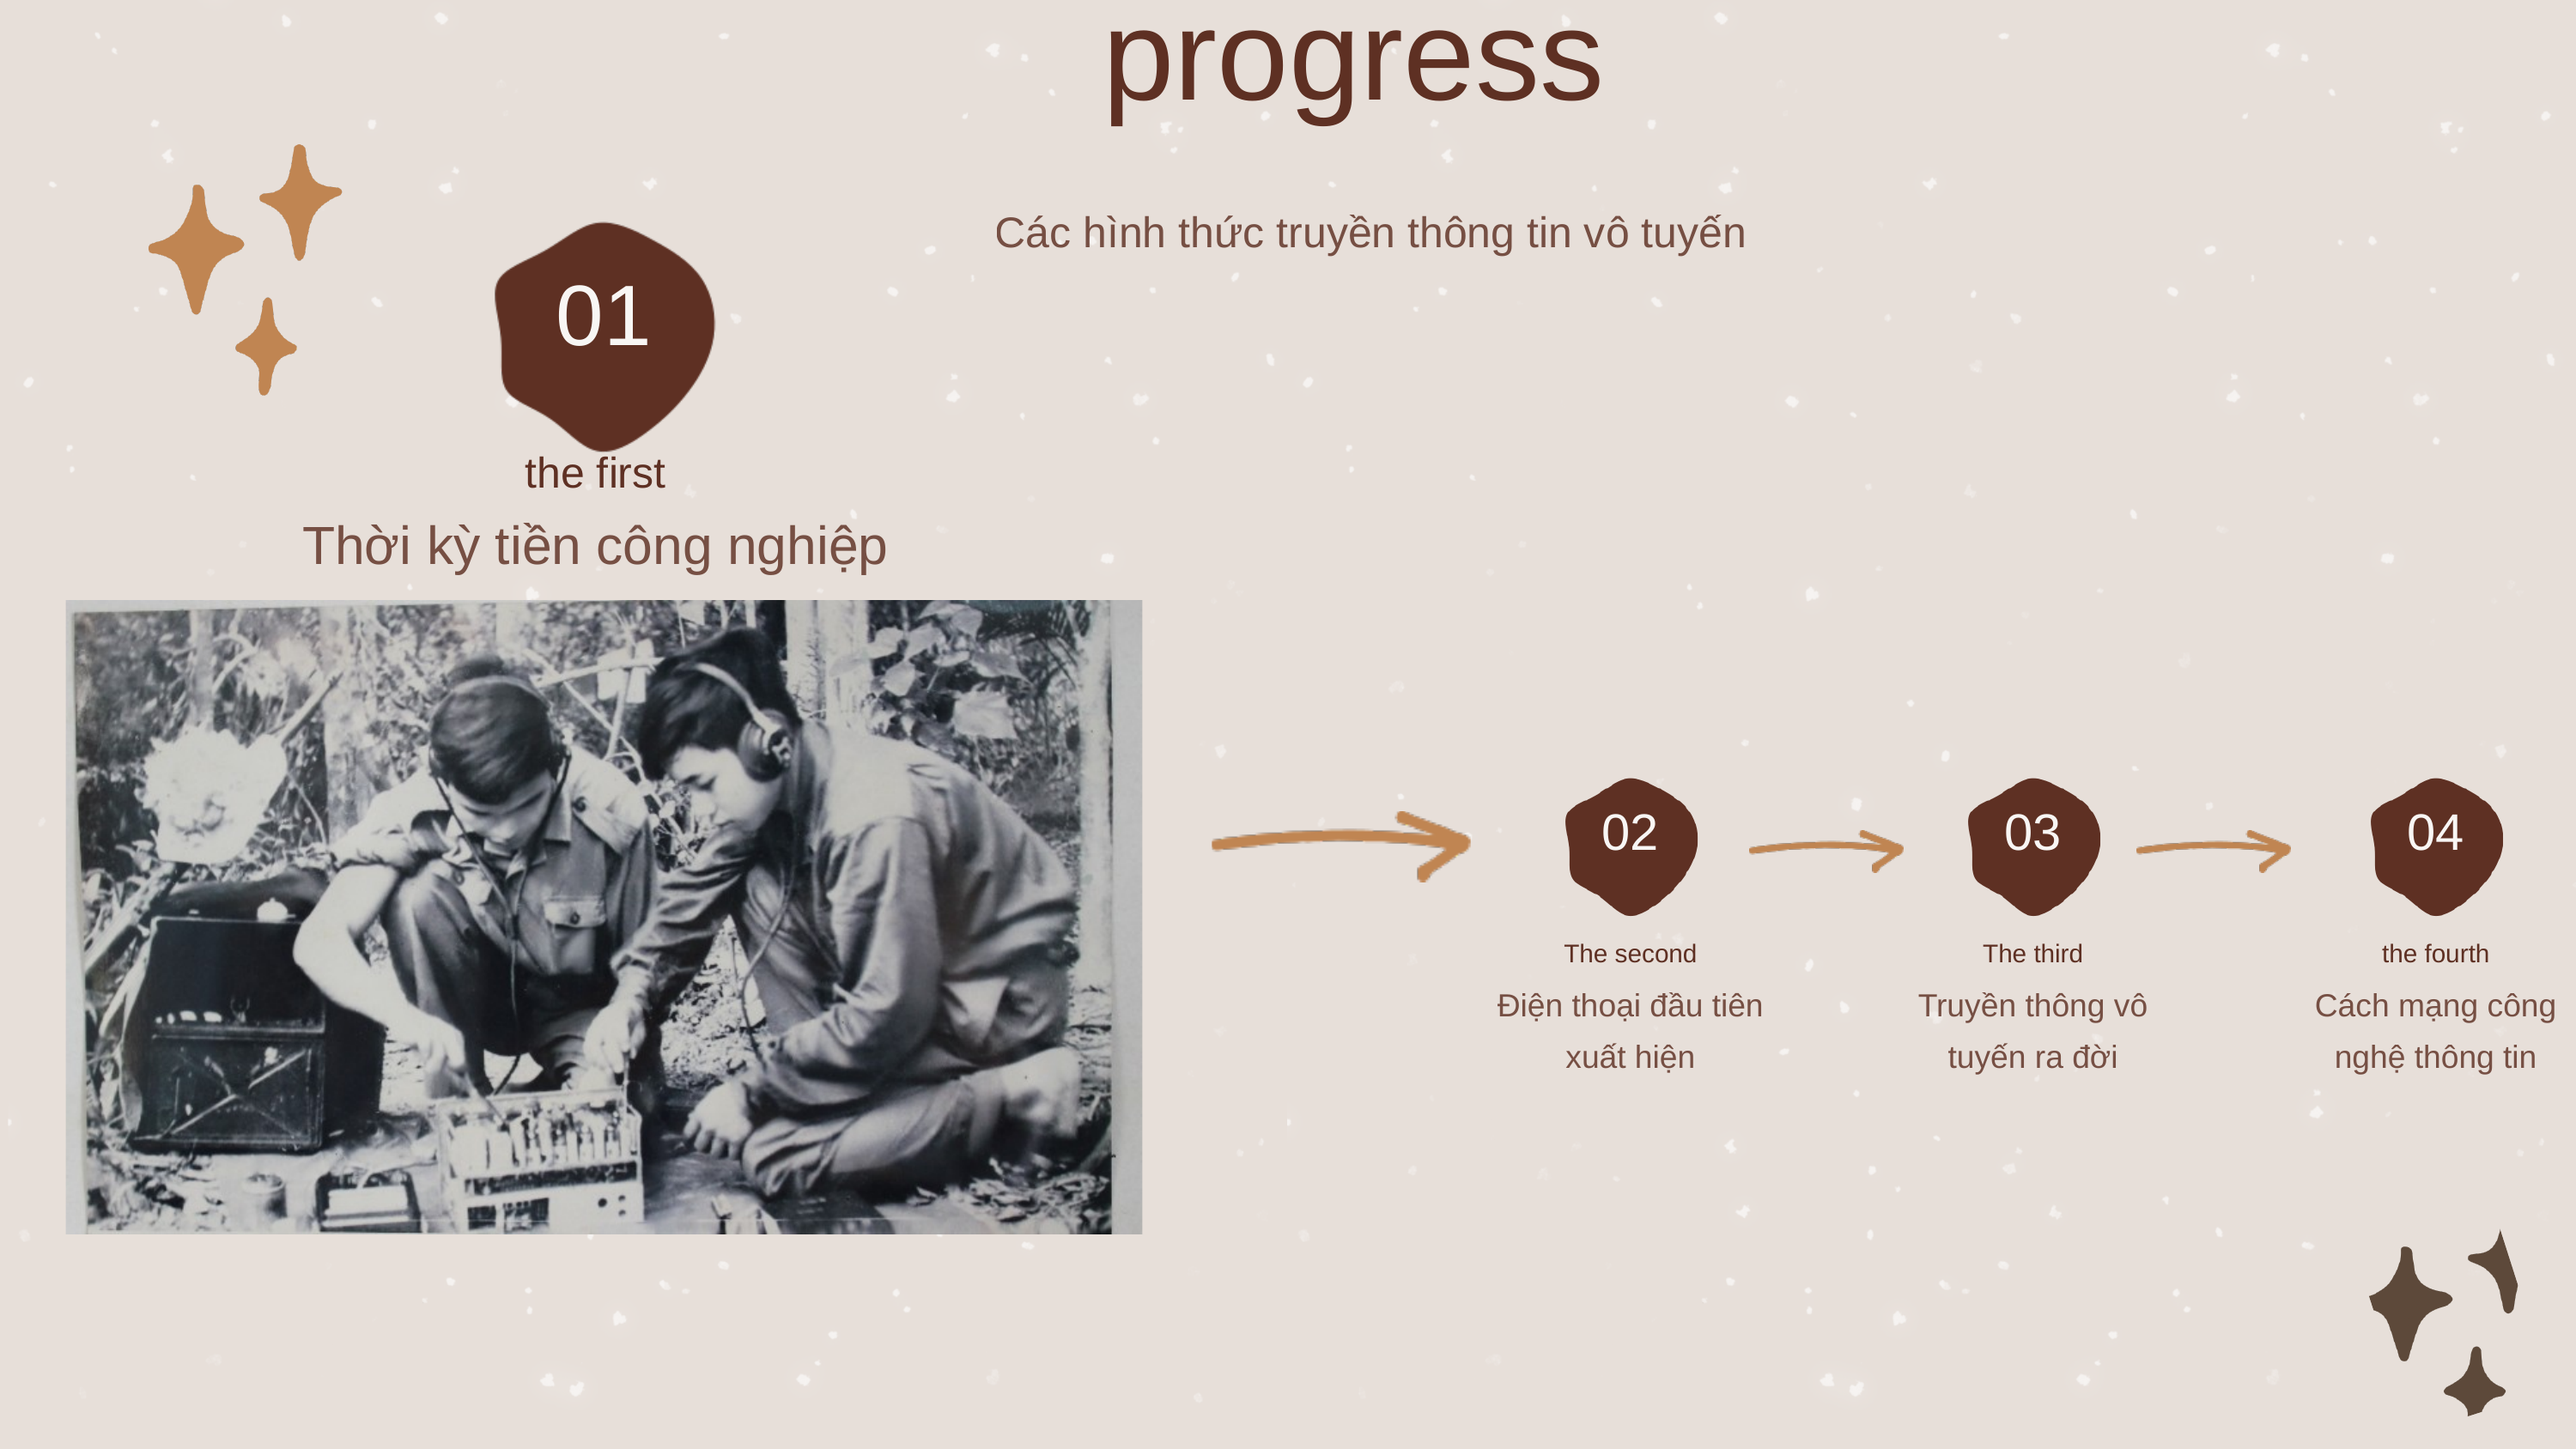

progress

Các hình thức truyền thông tin vô tuyến

01
the first
Thời kỳ tiền công nghiệp

02
03
04

The second
The third
the fourth
Điện thoại đầu tiên xuất hiện
Truyền thông vô tuyến ra đời
Cách mạng công nghệ thông tin